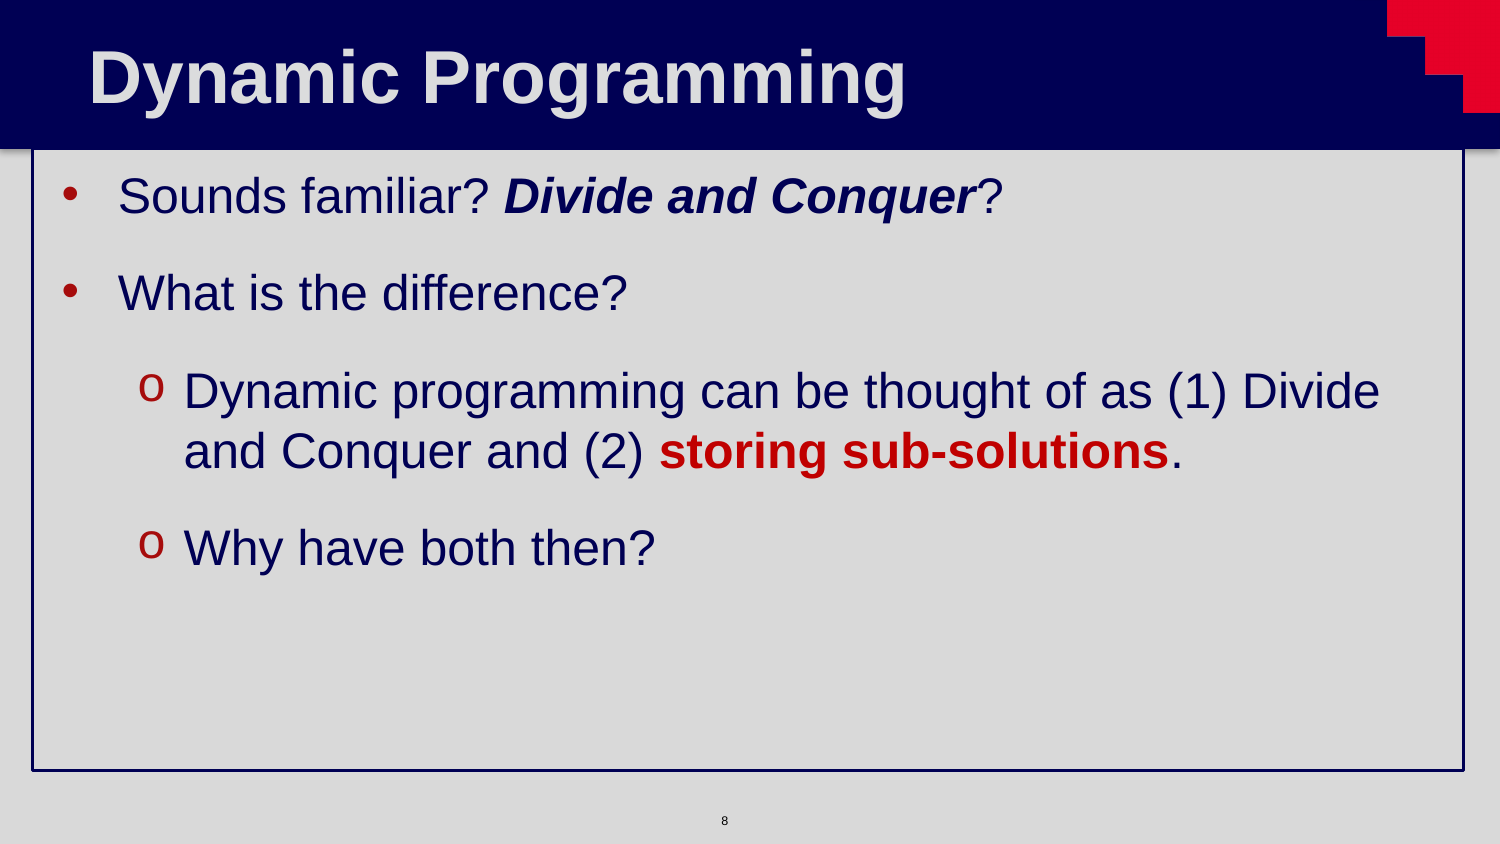

# Dynamic Programming
Sounds familiar? Divide and Conquer?
What is the difference?
Dynamic programming can be thought of as (1) Divide and Conquer and (2) storing sub-solutions.
Why have both then?